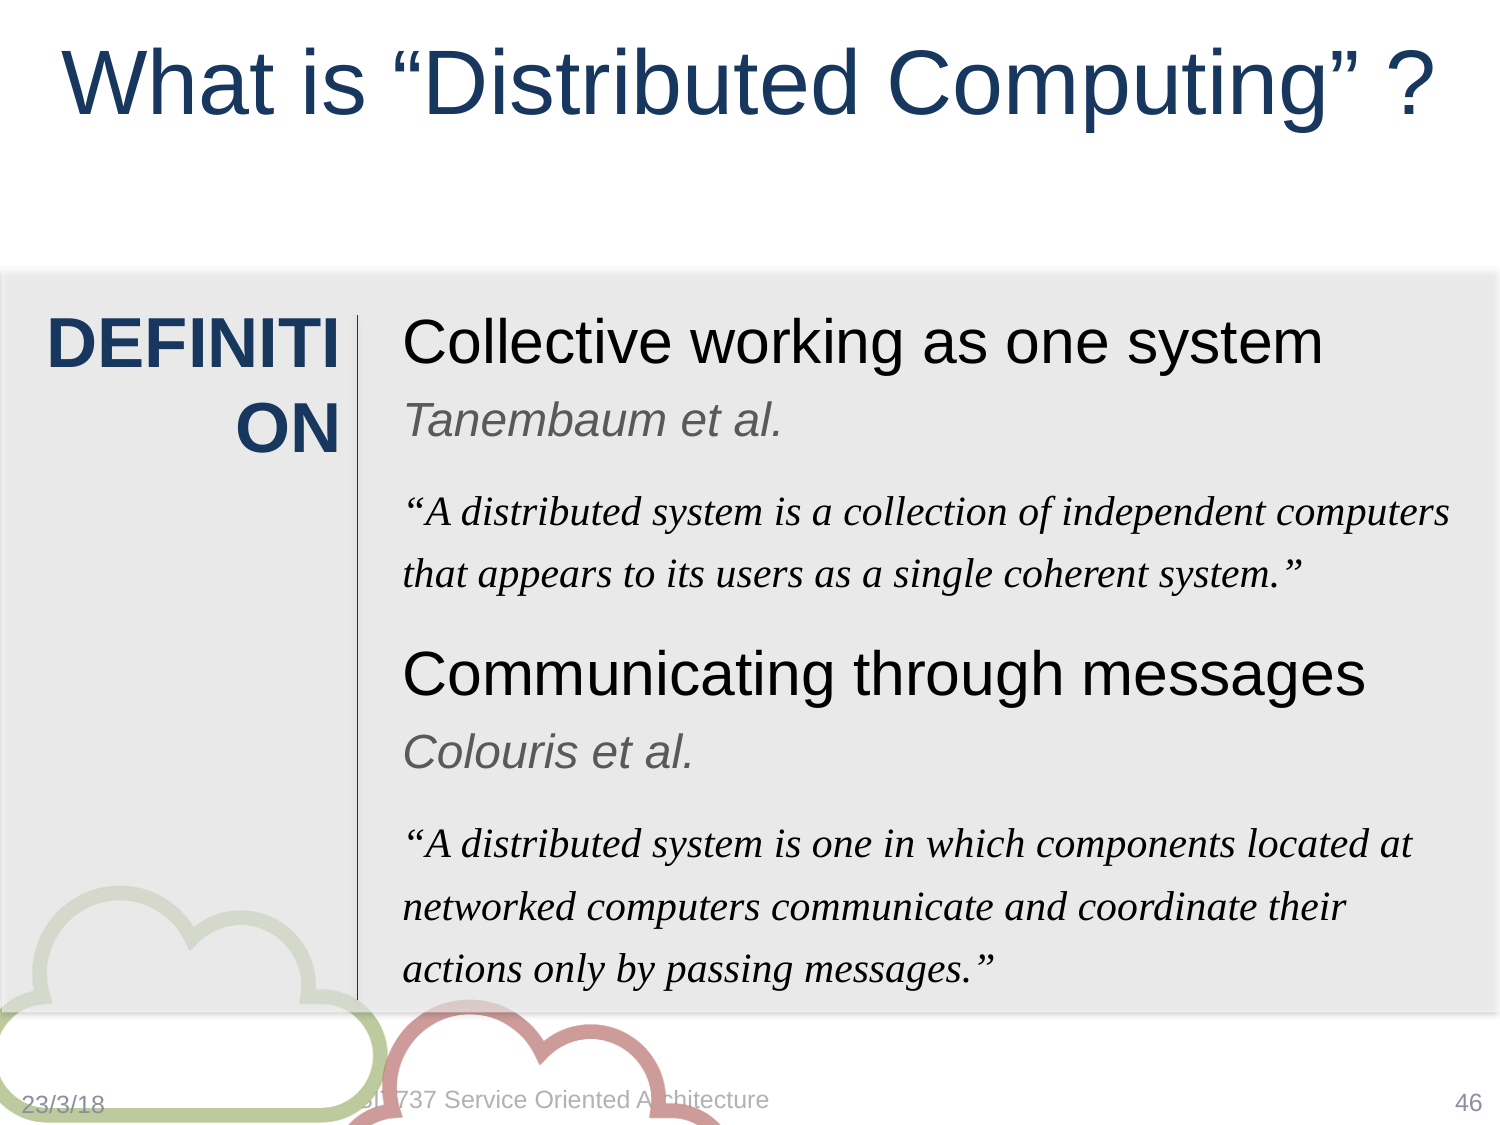

# What is “Distributed Computing” ?

DEFINITION
Collective working as one system
Tanembaum et al.
“A distributed system is a collection of independent computers that appears to its users as a single coherent system.”
Communicating through messages
Colouris et al.
“A distributed system is one in which components located at networked computers communicate and coordinate their actions only by passing messages.”
46
23/3/18
SIT737 Service Oriented Architecture